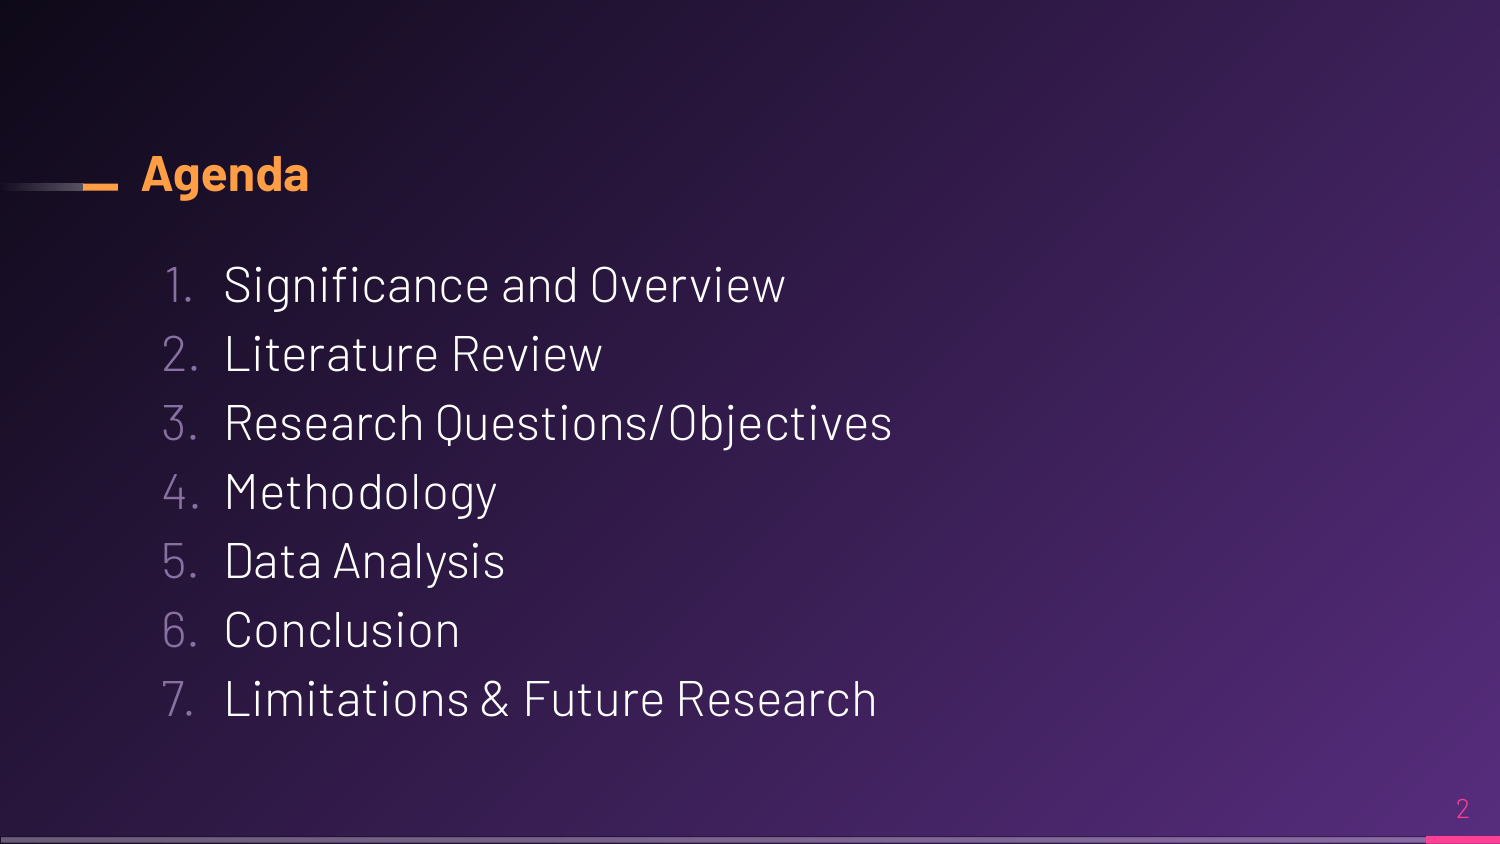

# Agenda
Significance and Overview
Literature Review
Research Questions/Objectives
Methodology
Data Analysis
Conclusion
Limitations & Future Research

2